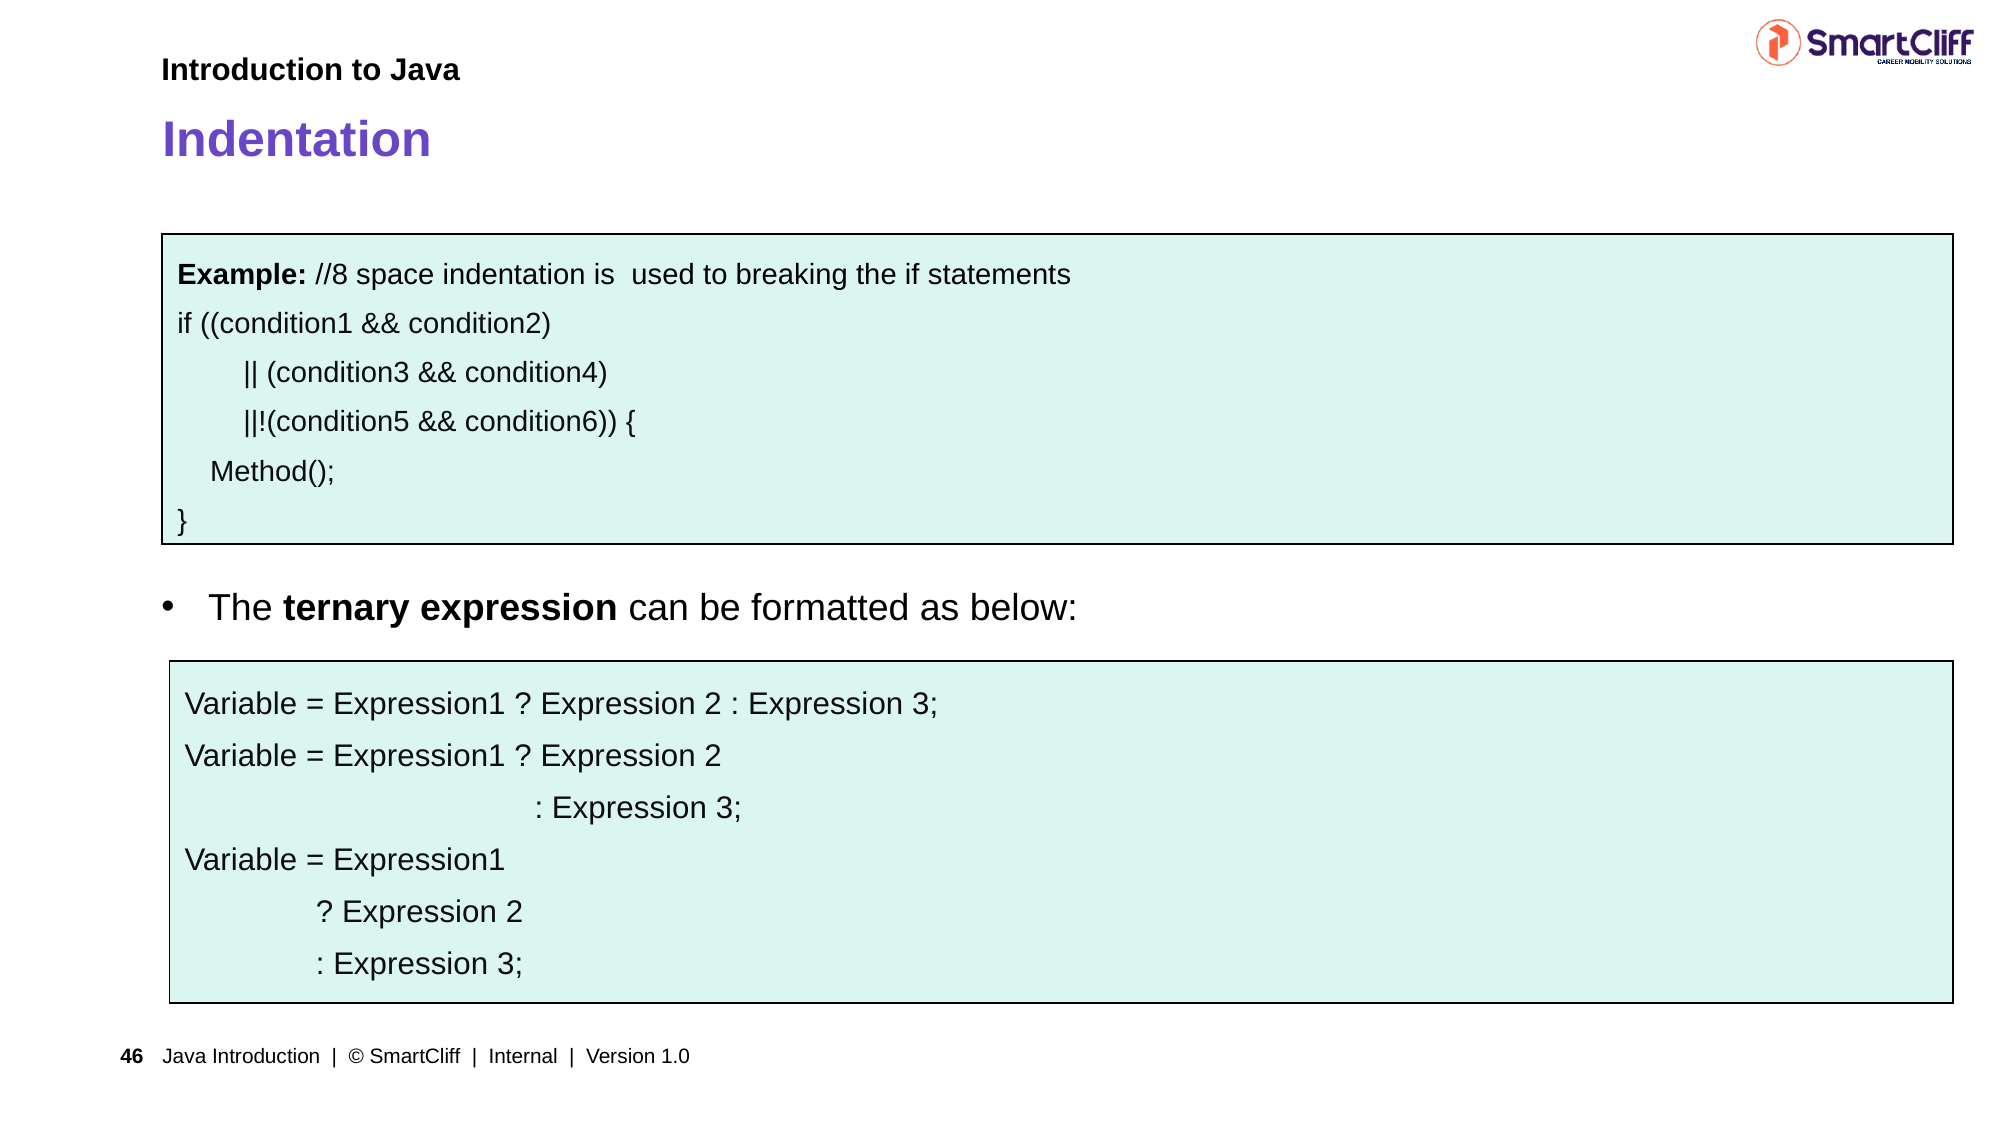

Introduction to Java
# Indentation
| Example: //8 space indentation is used to breaking the if statements if ((condition1 && condition2) || (condition3 && condition4) ||!(condition5 && condition6)) { Method(); } |
| --- |

The ternary expression can be formatted as below:
| Variable = Expression1 ? Expression 2 : Expression 3; Variable = Expression1 ? Expression 2 : Expression 3; Variable = Expression1 ? Expression 2 : Expression 3; |
| --- |
Java Introduction  |  © SmartCliff  |  Internal  |  Version 1.0
46